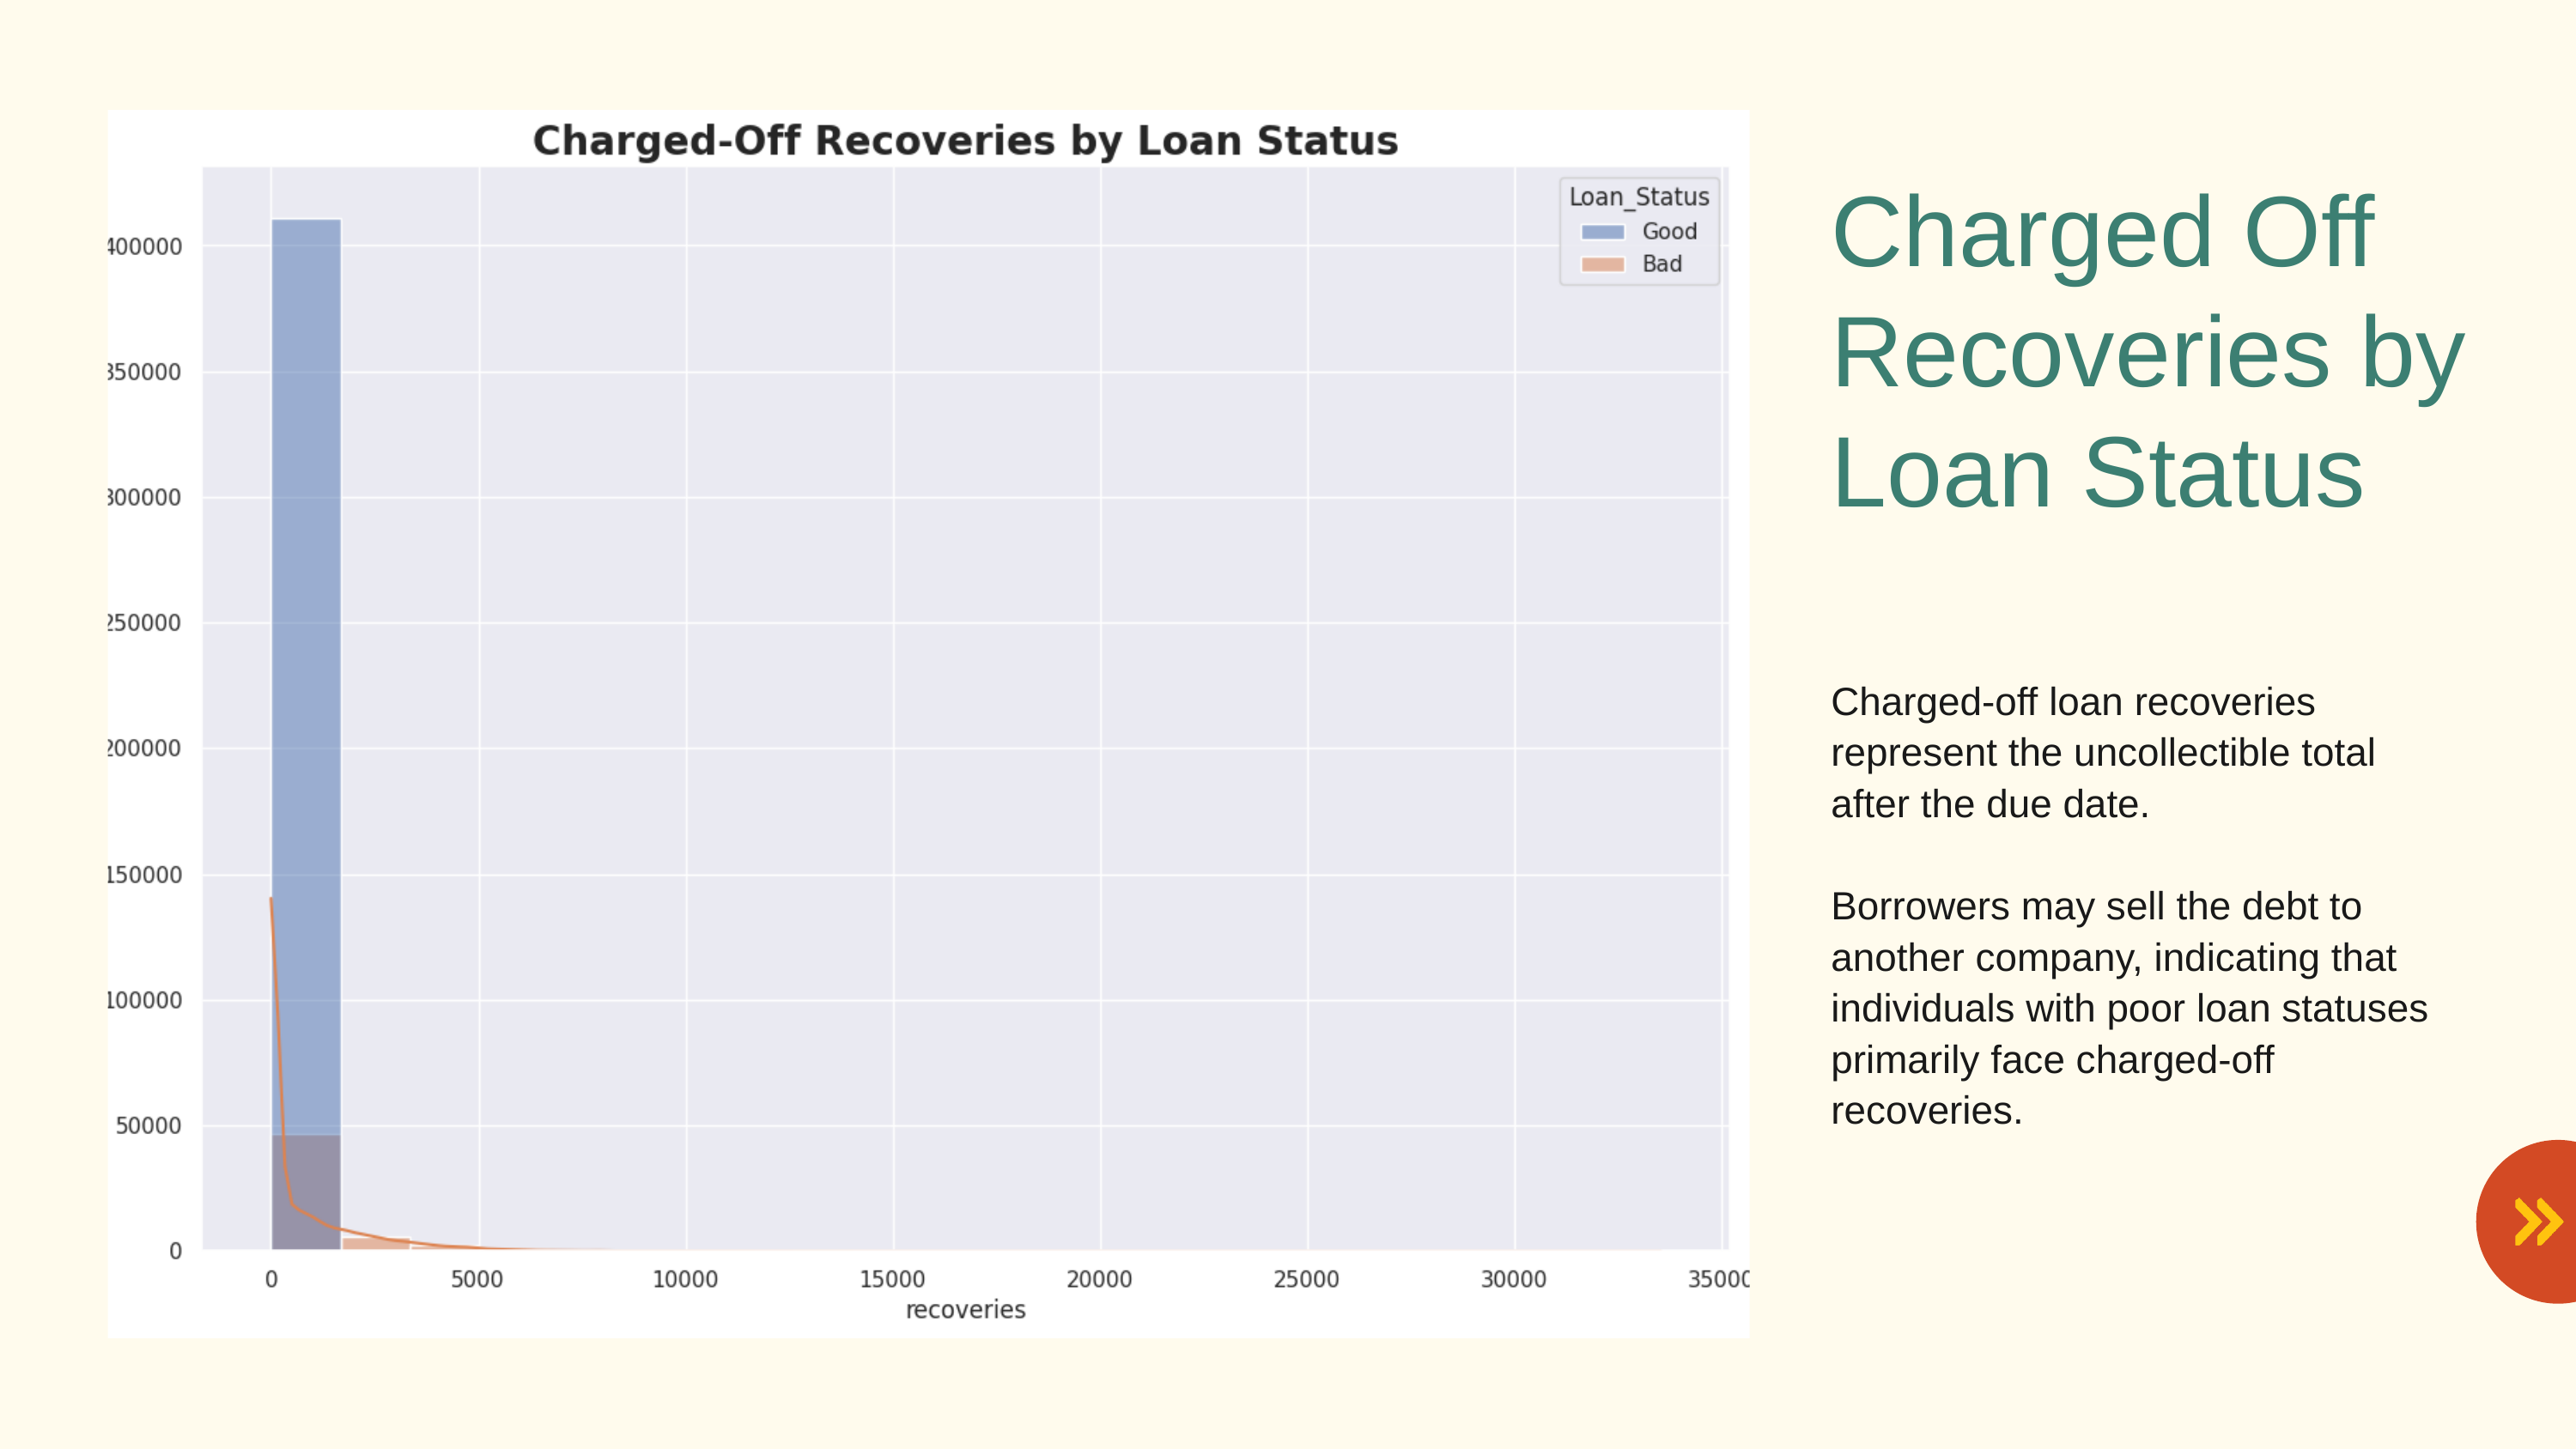

Charged Off Recoveries by Loan Status
Charged-off loan recoveries represent the uncollectible total after the due date.

Borrowers may sell the debt to another company, indicating that individuals with poor loan statuses primarily face charged-off recoveries.